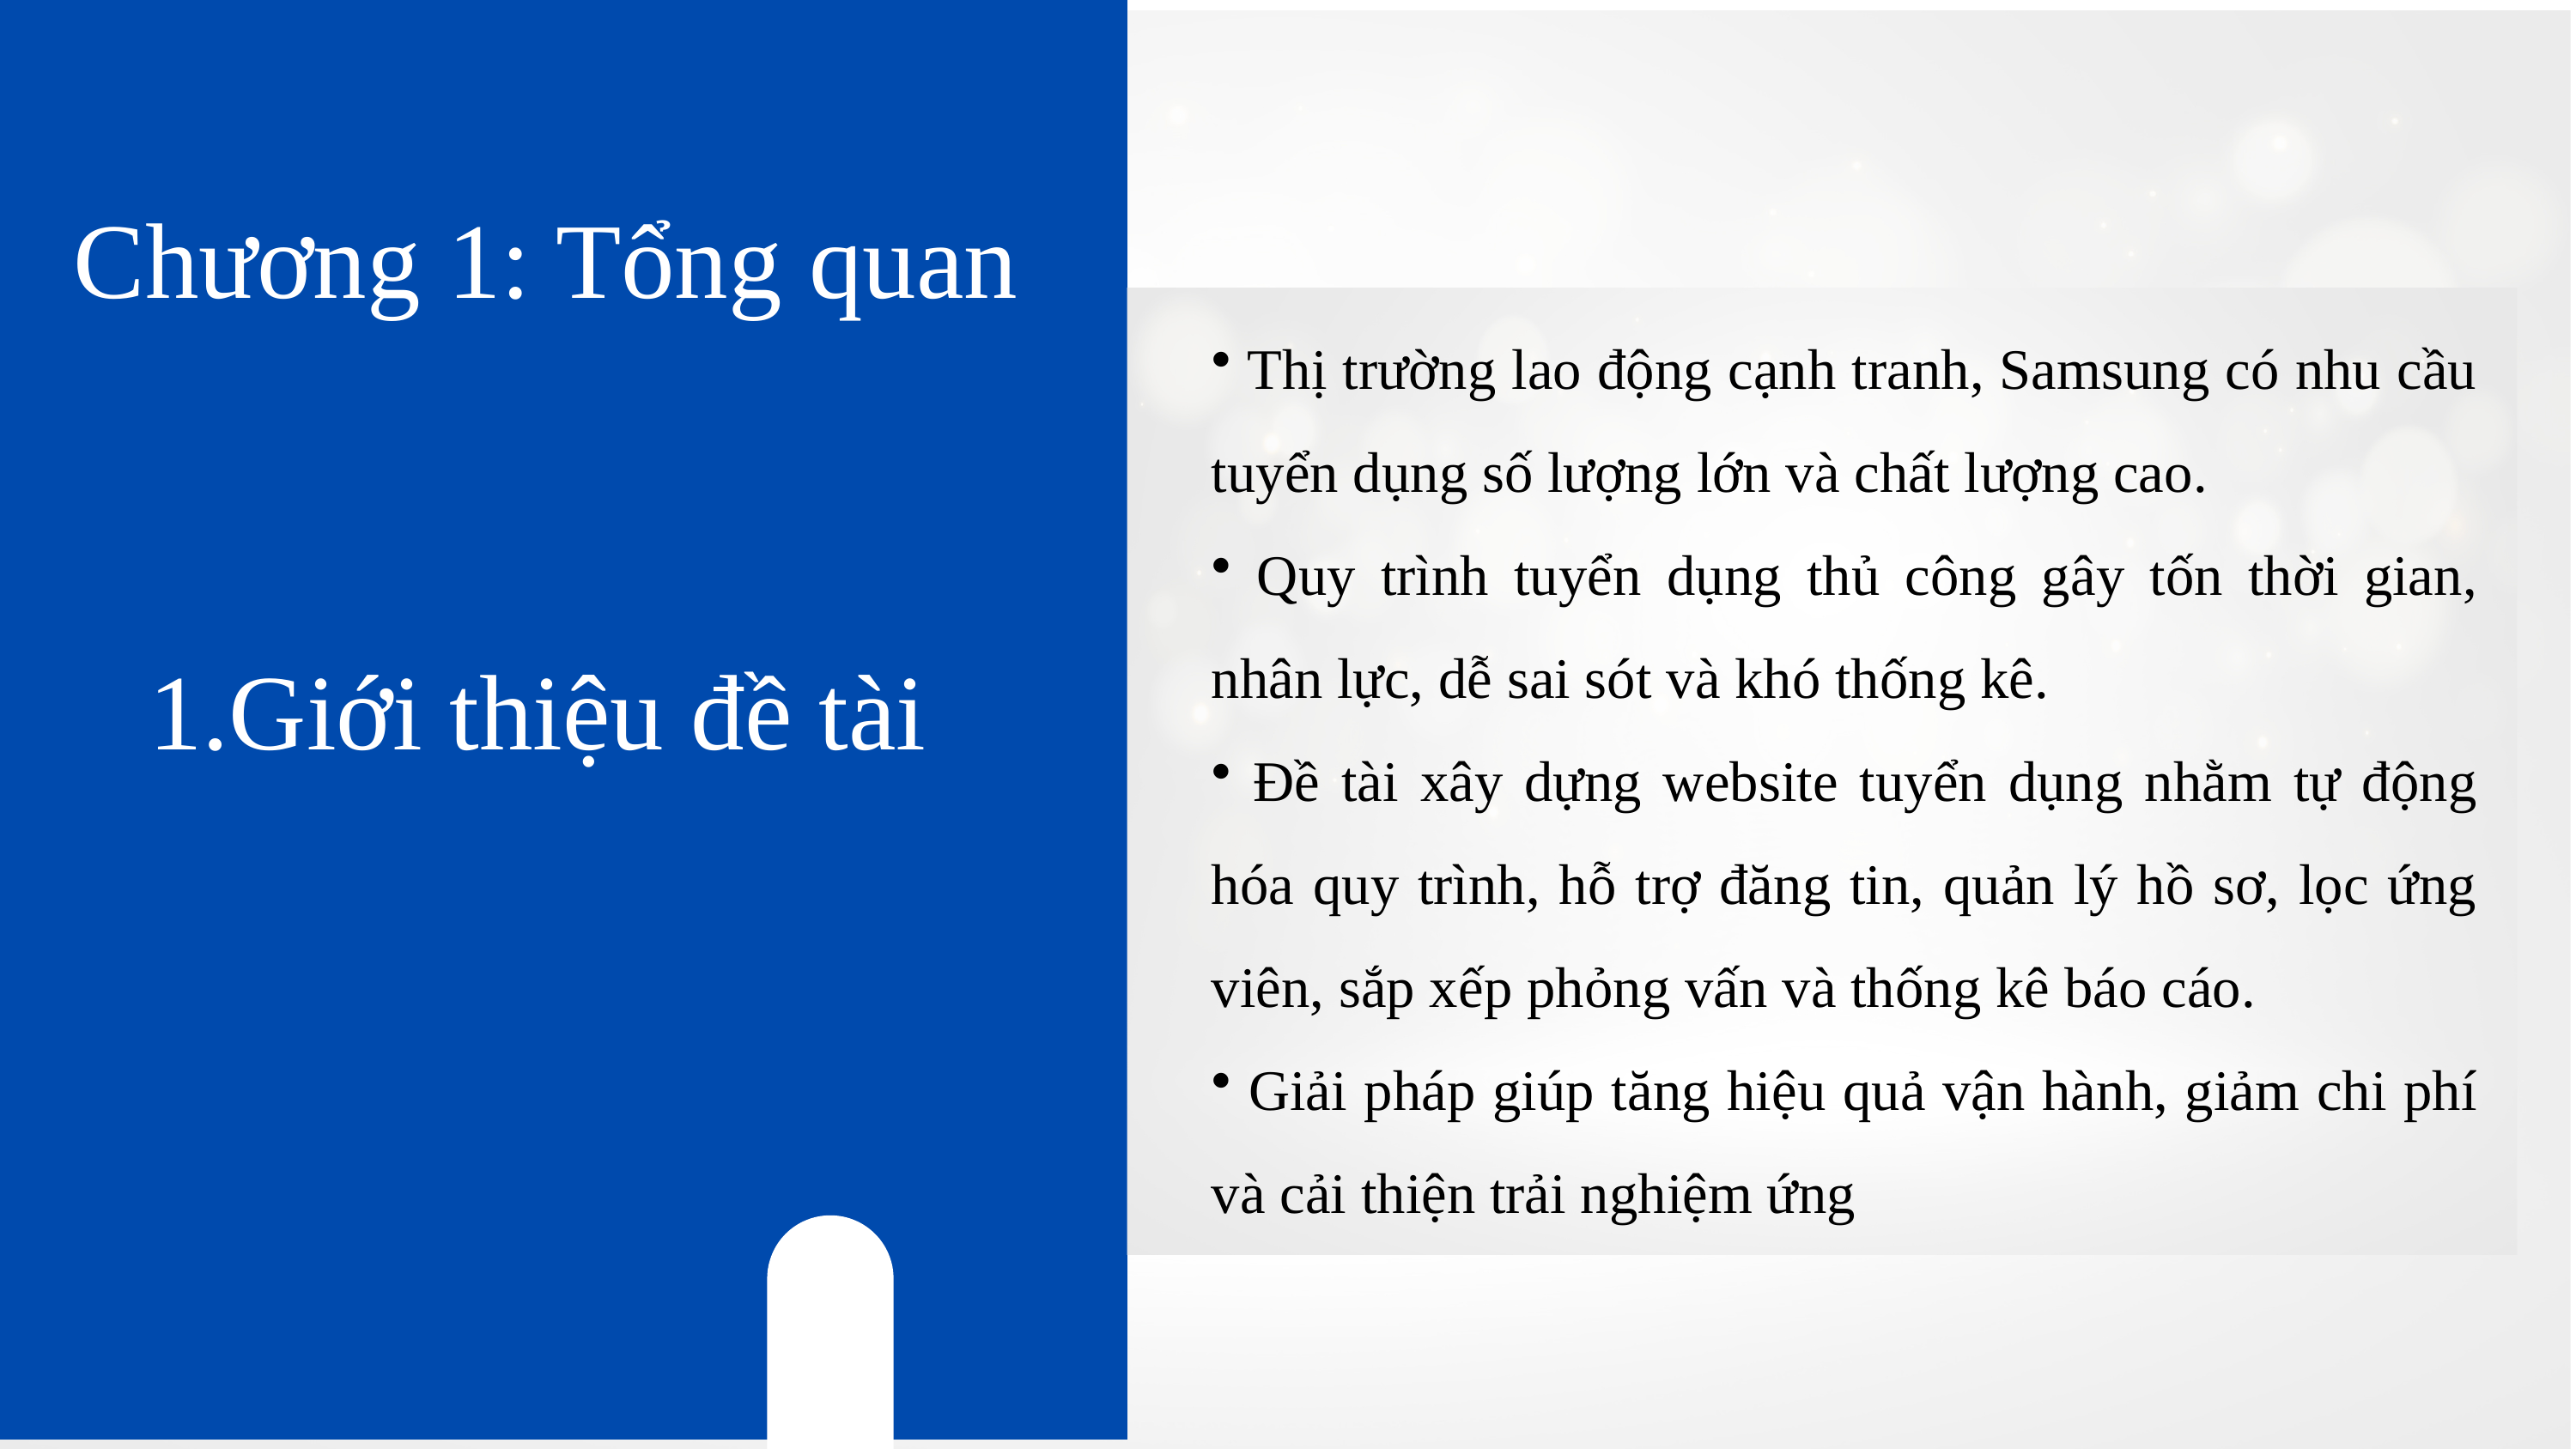

Chương 1: Tổng quan
 Thị trường lao động cạnh tranh, Samsung có nhu cầu tuyển dụng số lượng lớn và chất lượng cao.
 Quy trình tuyển dụng thủ công gây tốn thời gian, nhân lực, dễ sai sót và khó thống kê.
 Đề tài xây dựng website tuyển dụng nhằm tự động hóa quy trình, hỗ trợ đăng tin, quản lý hồ sơ, lọc ứng viên, sắp xếp phỏng vấn và thống kê báo cáo.
 Giải pháp giúp tăng hiệu quả vận hành, giảm chi phí và cải thiện trải nghiệm ứng

1.Giới thiệu đề tài